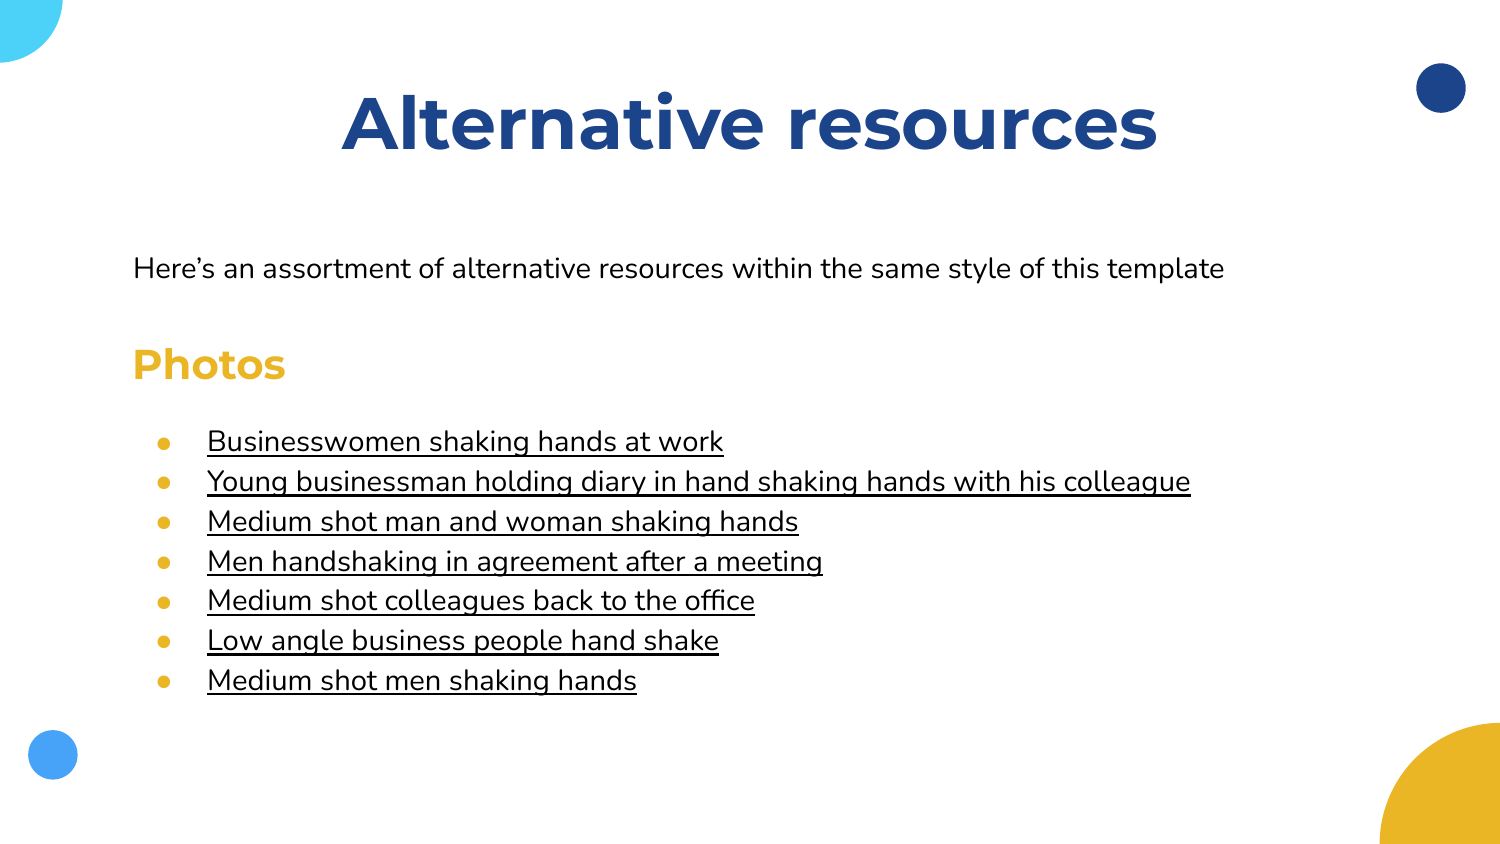

# Alternative resources
Here’s an assortment of alternative resources within the same style of this template
Photos

Businesswomen shaking hands at work
Young businessman holding diary in hand shaking hands with his colleague
Medium shot man and woman shaking hands
Men handshaking in agreement after a meeting
Medium shot colleagues back to the office
Low angle business people hand shake
Medium shot men shaking hands